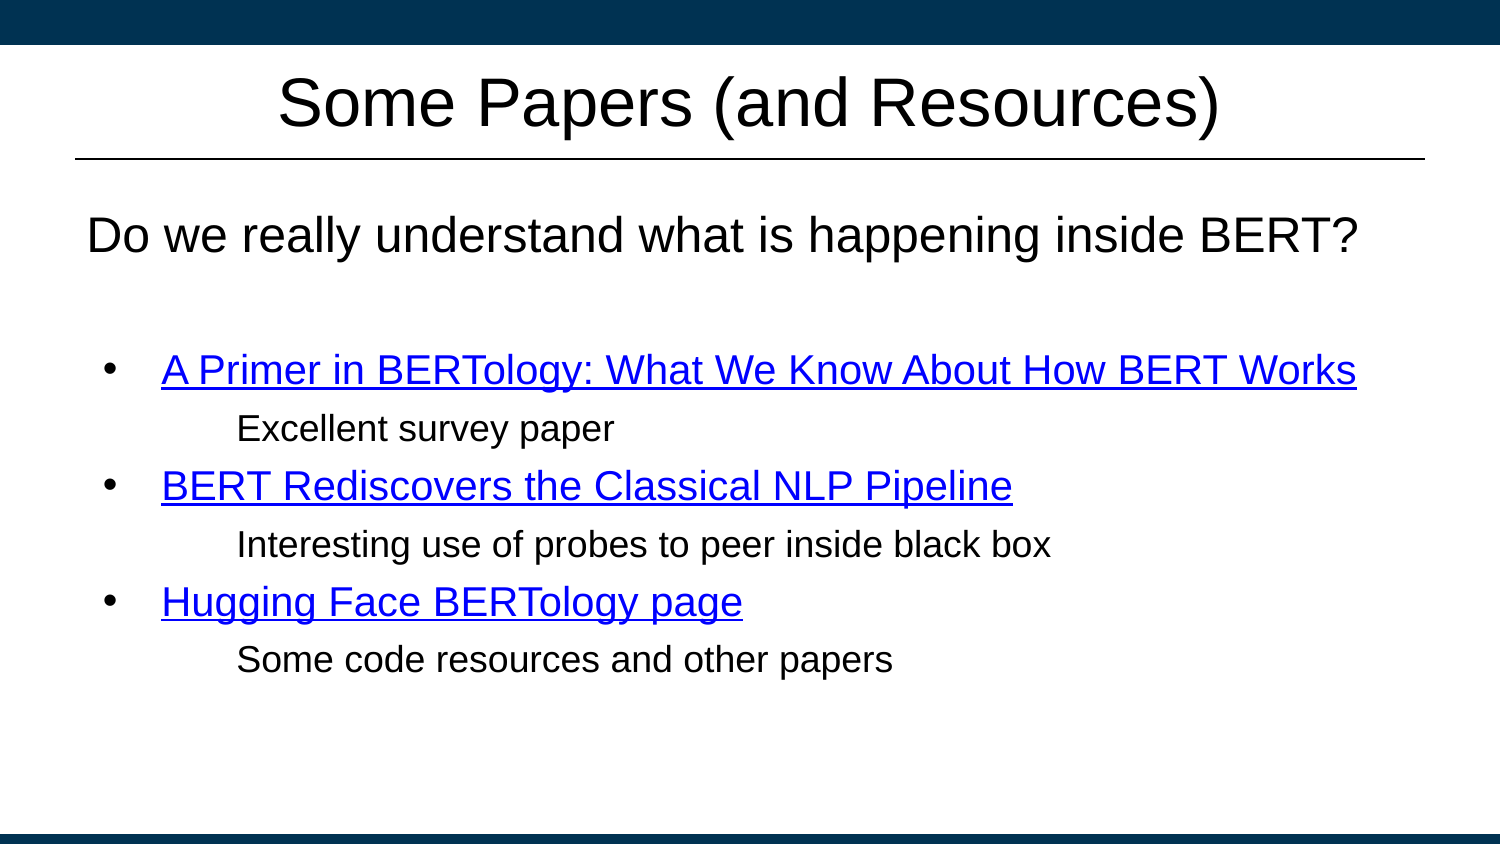

# Some Papers (and Resources)
Do we really understand what is happening inside BERT?

A Primer in BERTology: What We Know About How BERT Works
Excellent survey paper
BERT Rediscovers the Classical NLP Pipeline
Interesting use of probes to peer inside black box
Hugging Face BERTology page
Some code resources and other papers